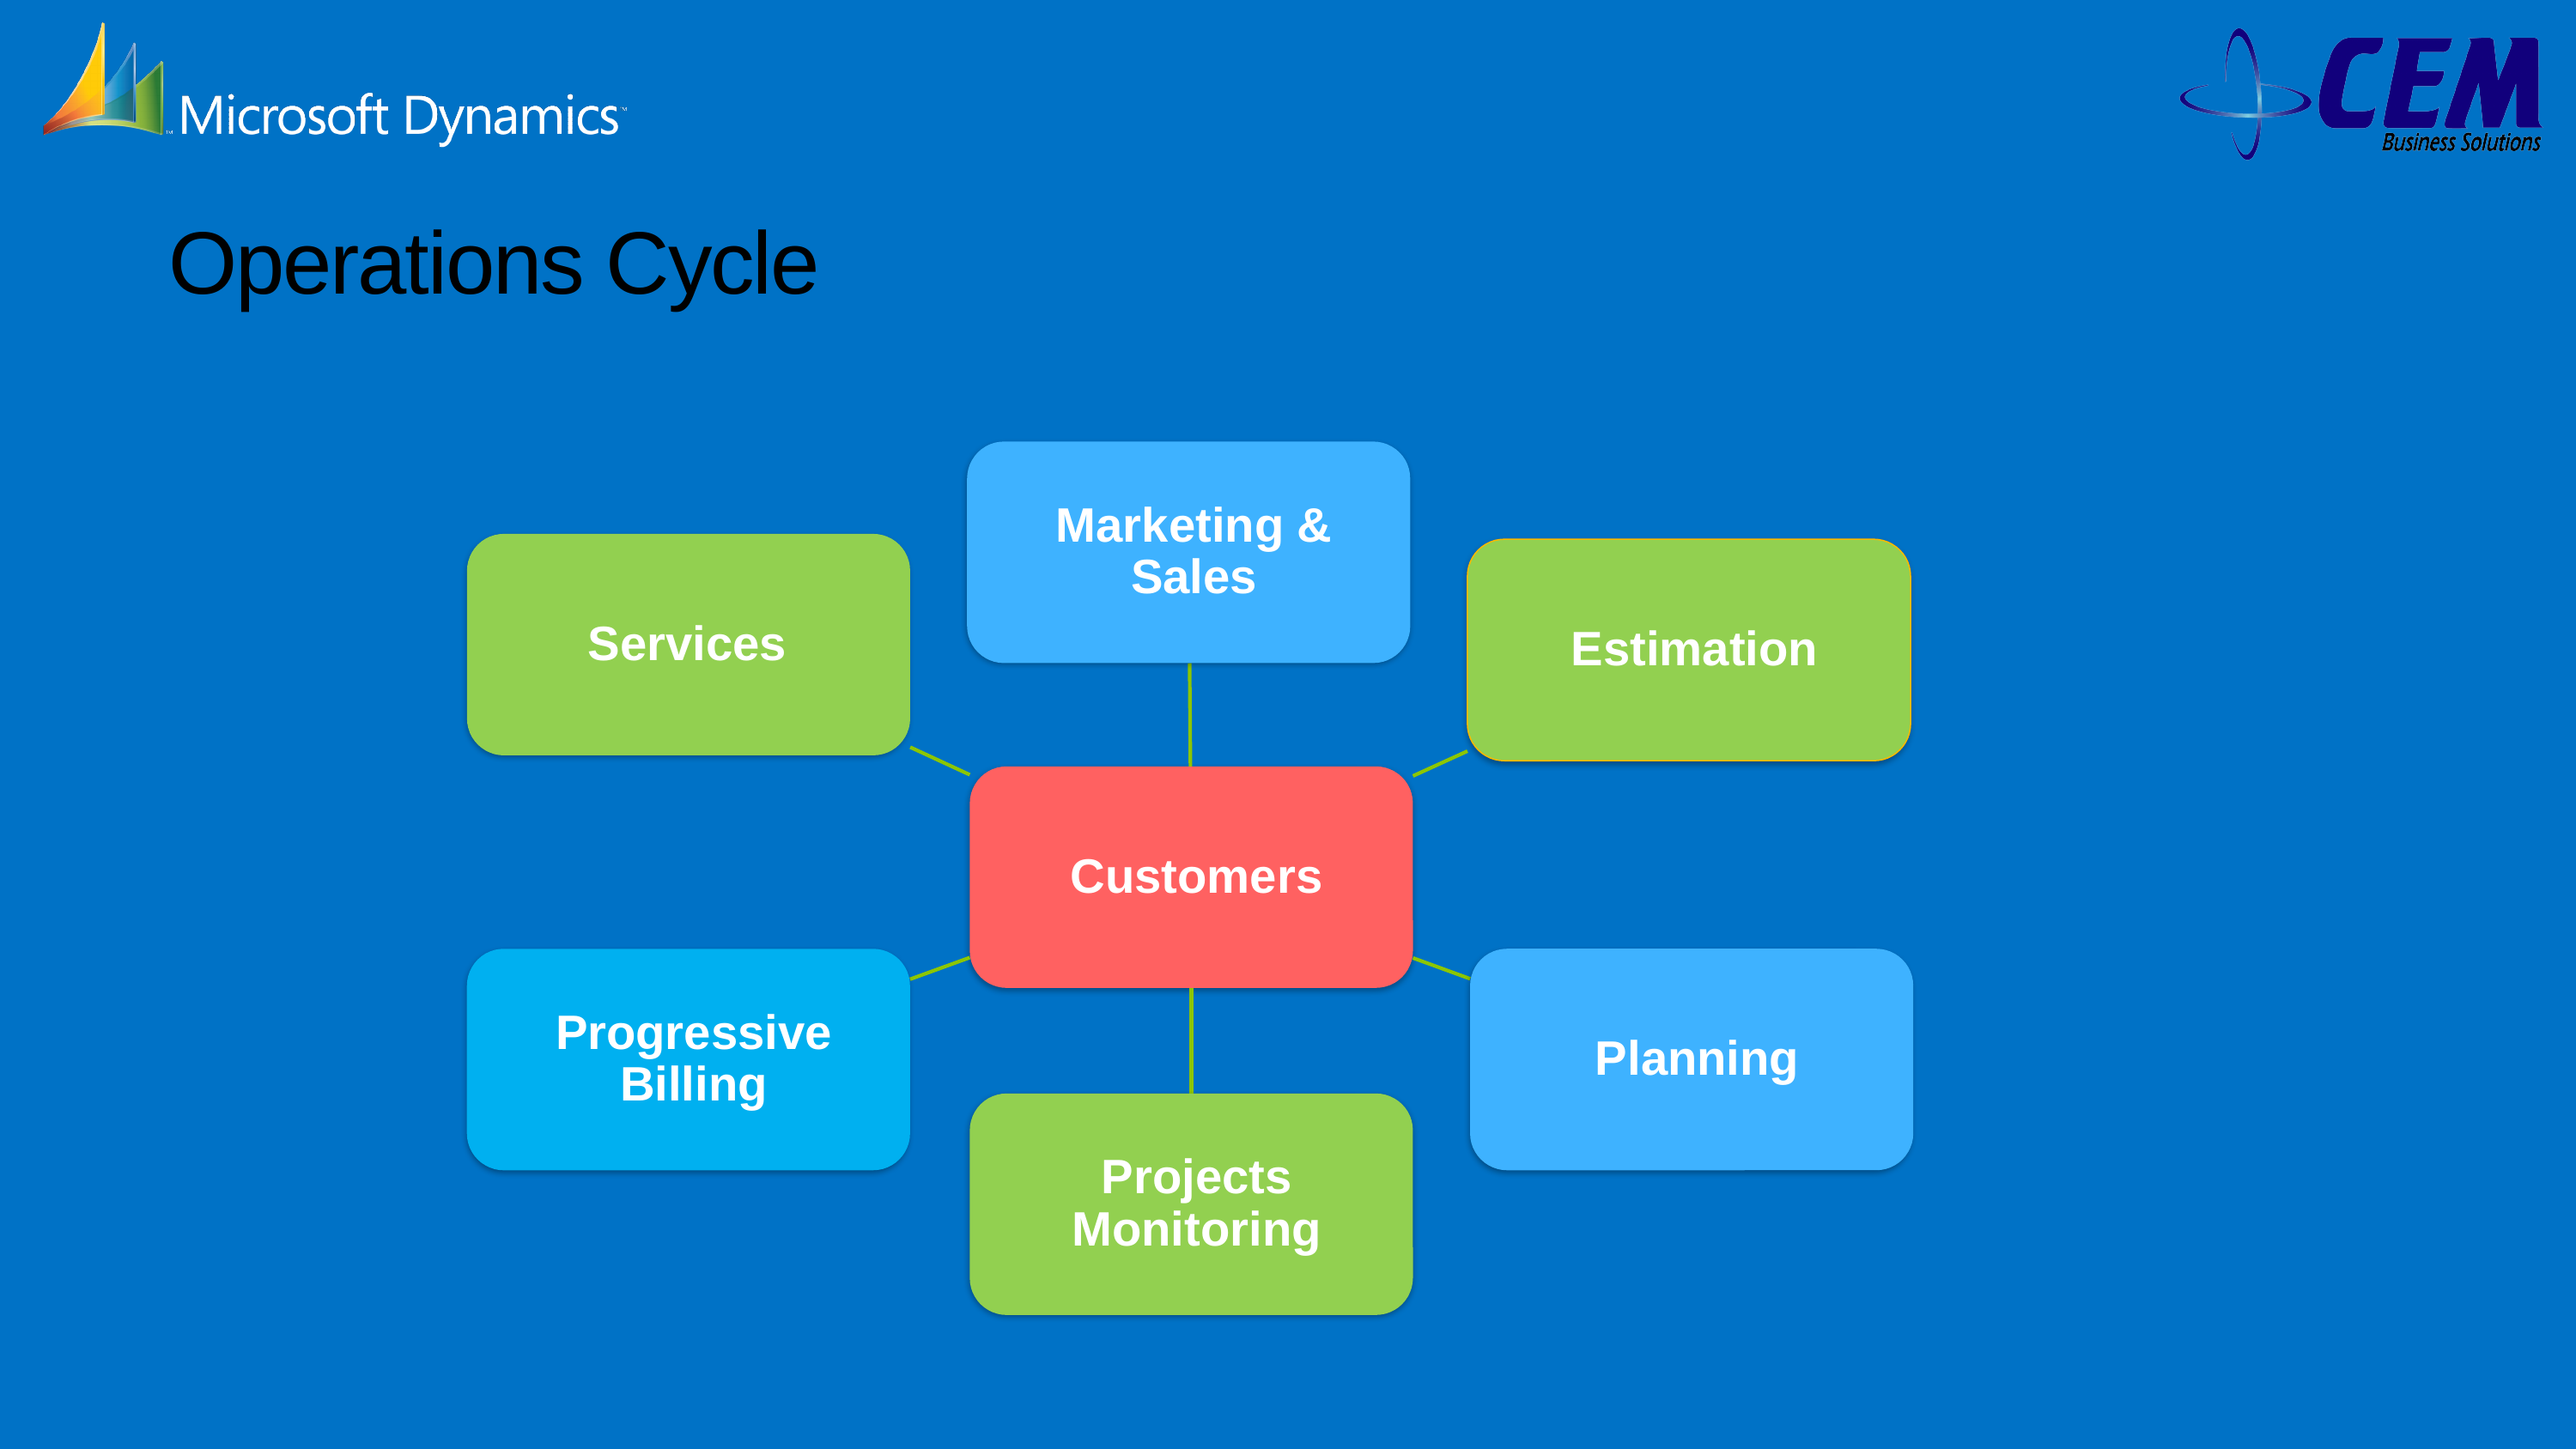

# Operations Cycle
Customers
Marketing & Sales
Estimation
Planning
Projects Monitoring
Progressive Billing
Services